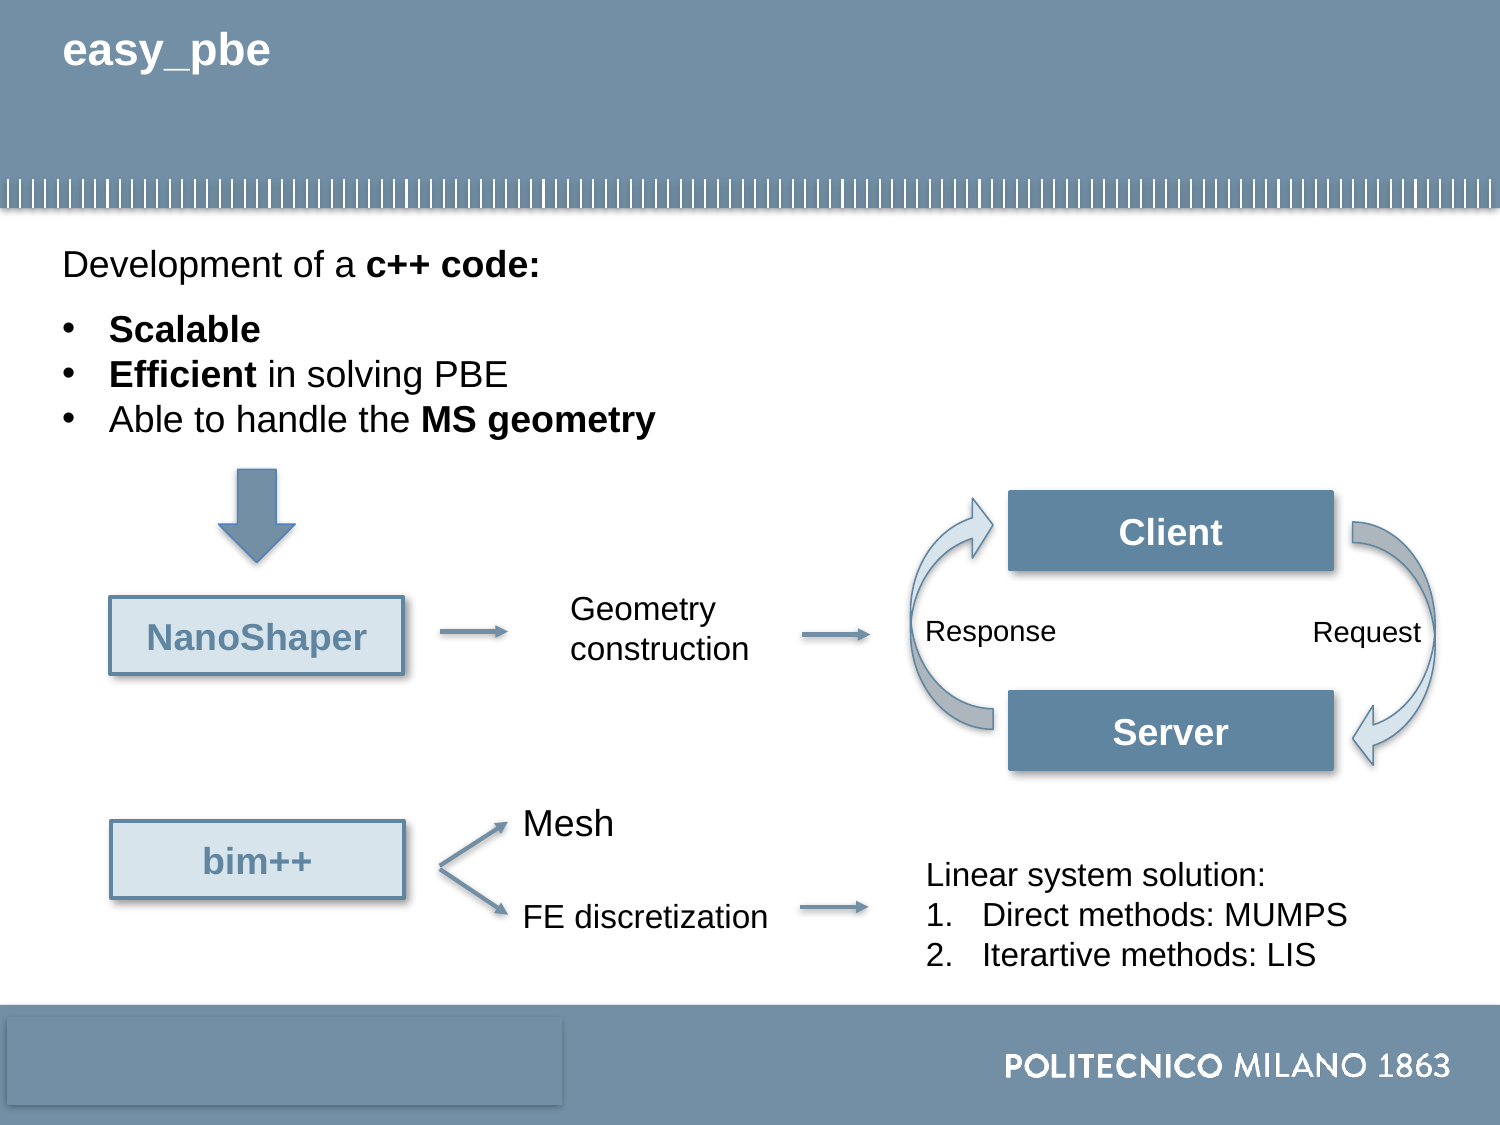

# easy_pbe
Development of a c++ code:
Scalable
Efficient in solving PBE
Able to handle the MS geometry

Client

Geometry construction
NanoShaper
Response
Request
Server
Mesh
bim++
Linear system solution:
Direct methods: MUMPS
Iterartive methods: LIS
FE discretization